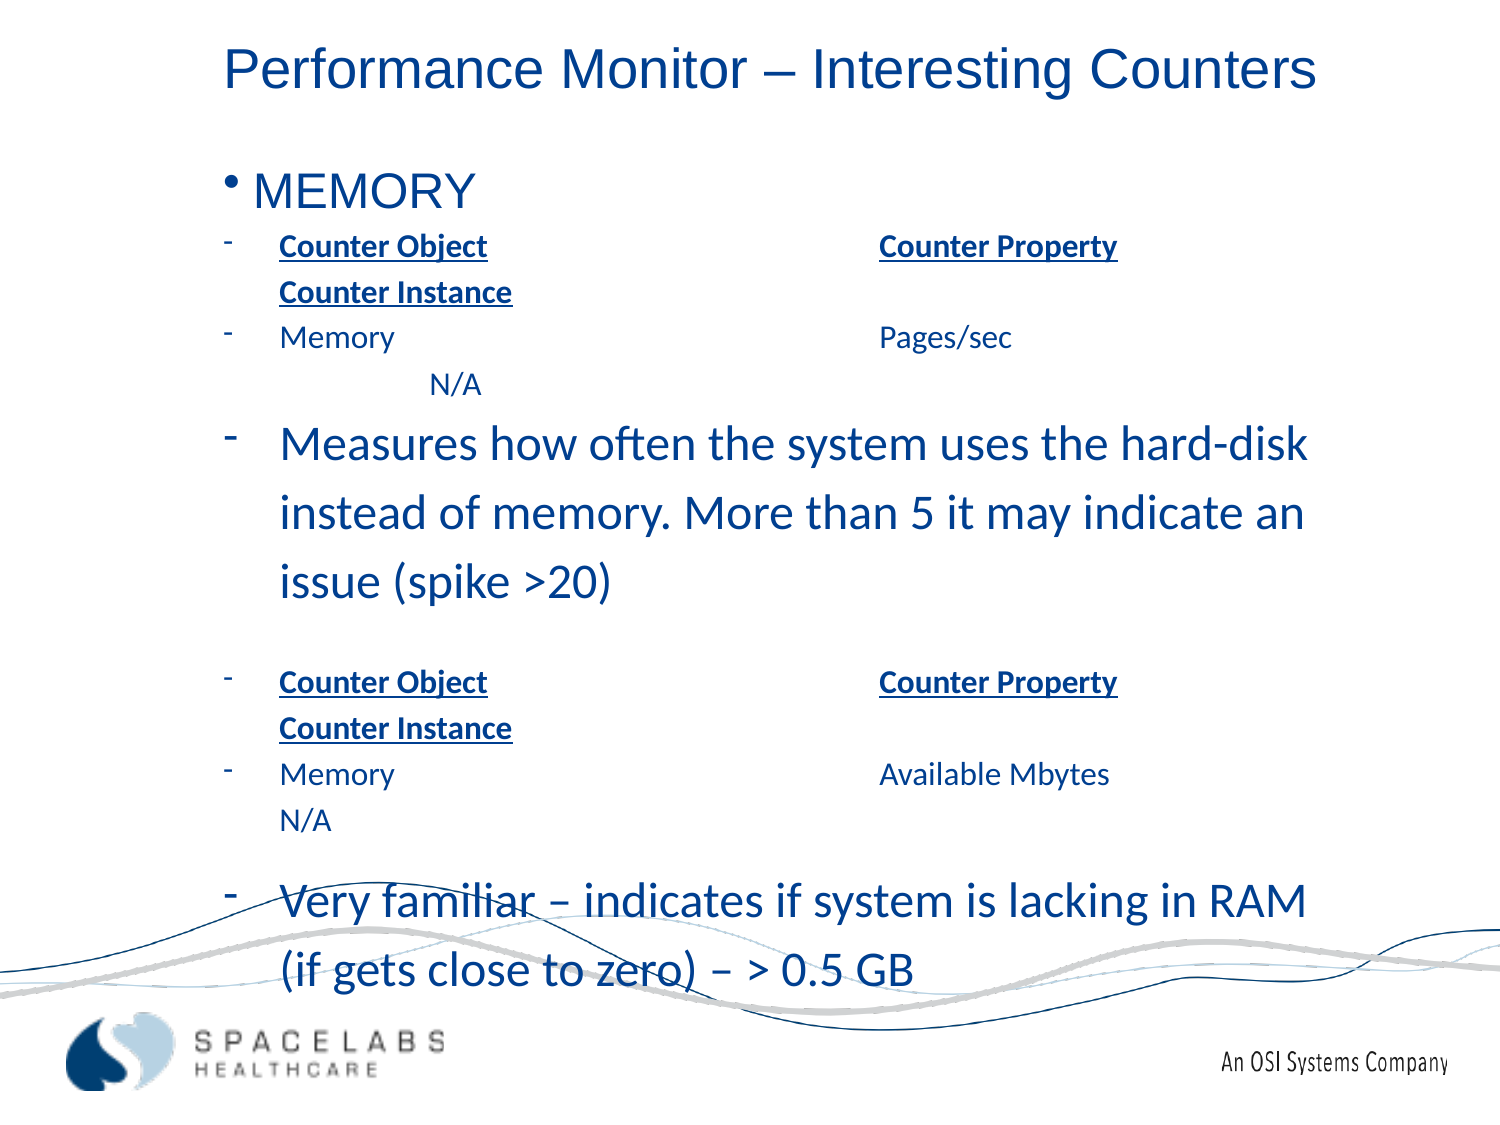

Performance Monitor – Interesting Counters
MEMORY
Counter Object			Counter Property		Counter Instance
Memory				Pages/sec				N/A
Measures how often the system uses the hard-disk instead of memory. More than 5 it may indicate an issue (spike >20)

Counter Object			Counter Property		Counter Instance
Memory				Available Mbytes		N/A
Very familiar – indicates if system is lacking in RAM (if gets close to zero) – > 0.5 GB